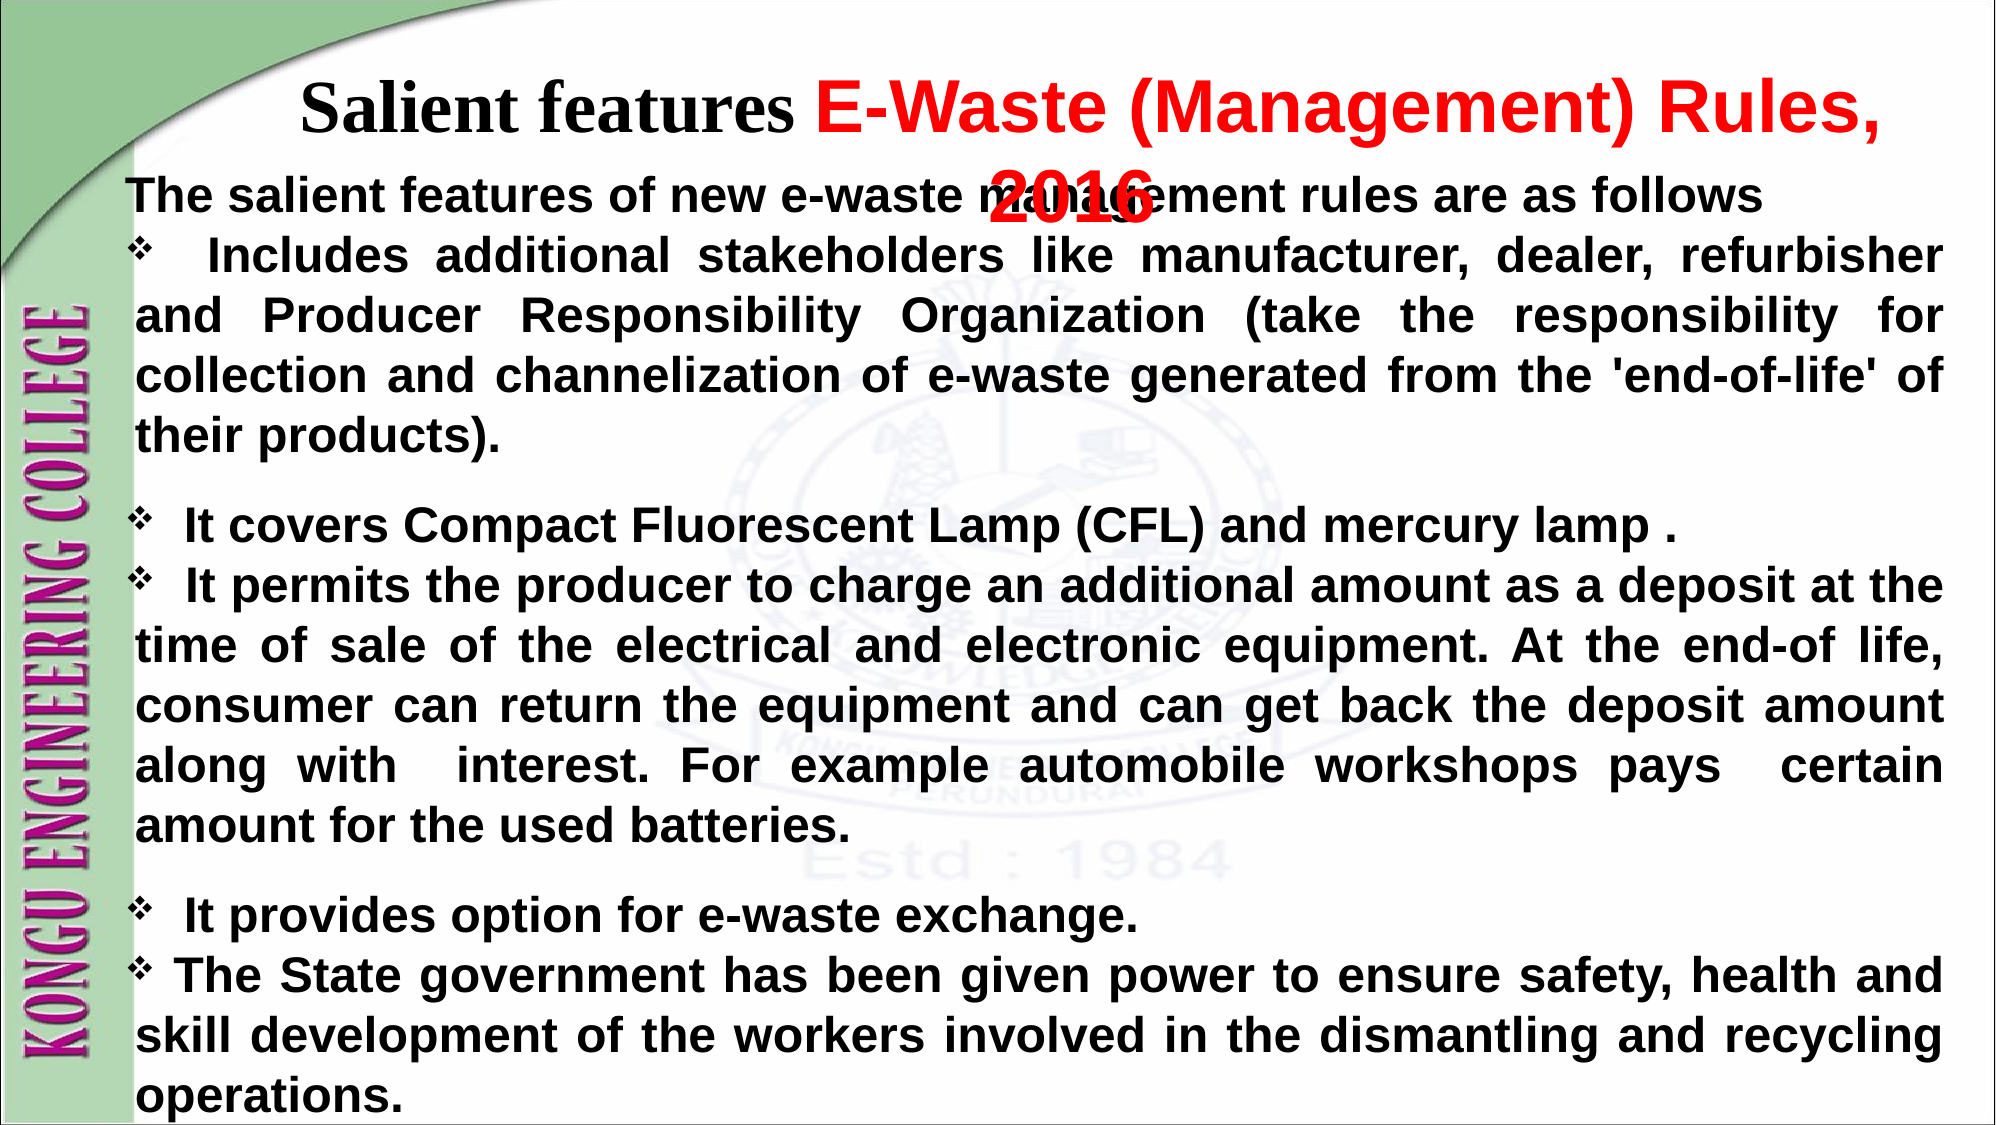

Salient features E-Waste (Management) Rules, 2016
The salient features of new e-waste management rules are as follows
  Includes additional stakeholders like manufacturer, dealer, refurbisher and Producer Responsibility Organization (take the responsibility for collection and channelization of e-waste generated from the 'end-of-life' of their products).
  It covers Compact Fluorescent Lamp (CFL) and mercury lamp .
  It permits the producer to charge an additional amount as a deposit at the time of sale of the electrical and electronic equipment. At the end-of life, consumer can return the equipment and can get back the deposit amount along with  interest. For example automobile workshops pays  certain amount for the used batteries.
  It provides option for e-waste exchange.
 The State government has been given power to ensure safety, health and skill development of the workers involved in the dismantling and recycling operations.